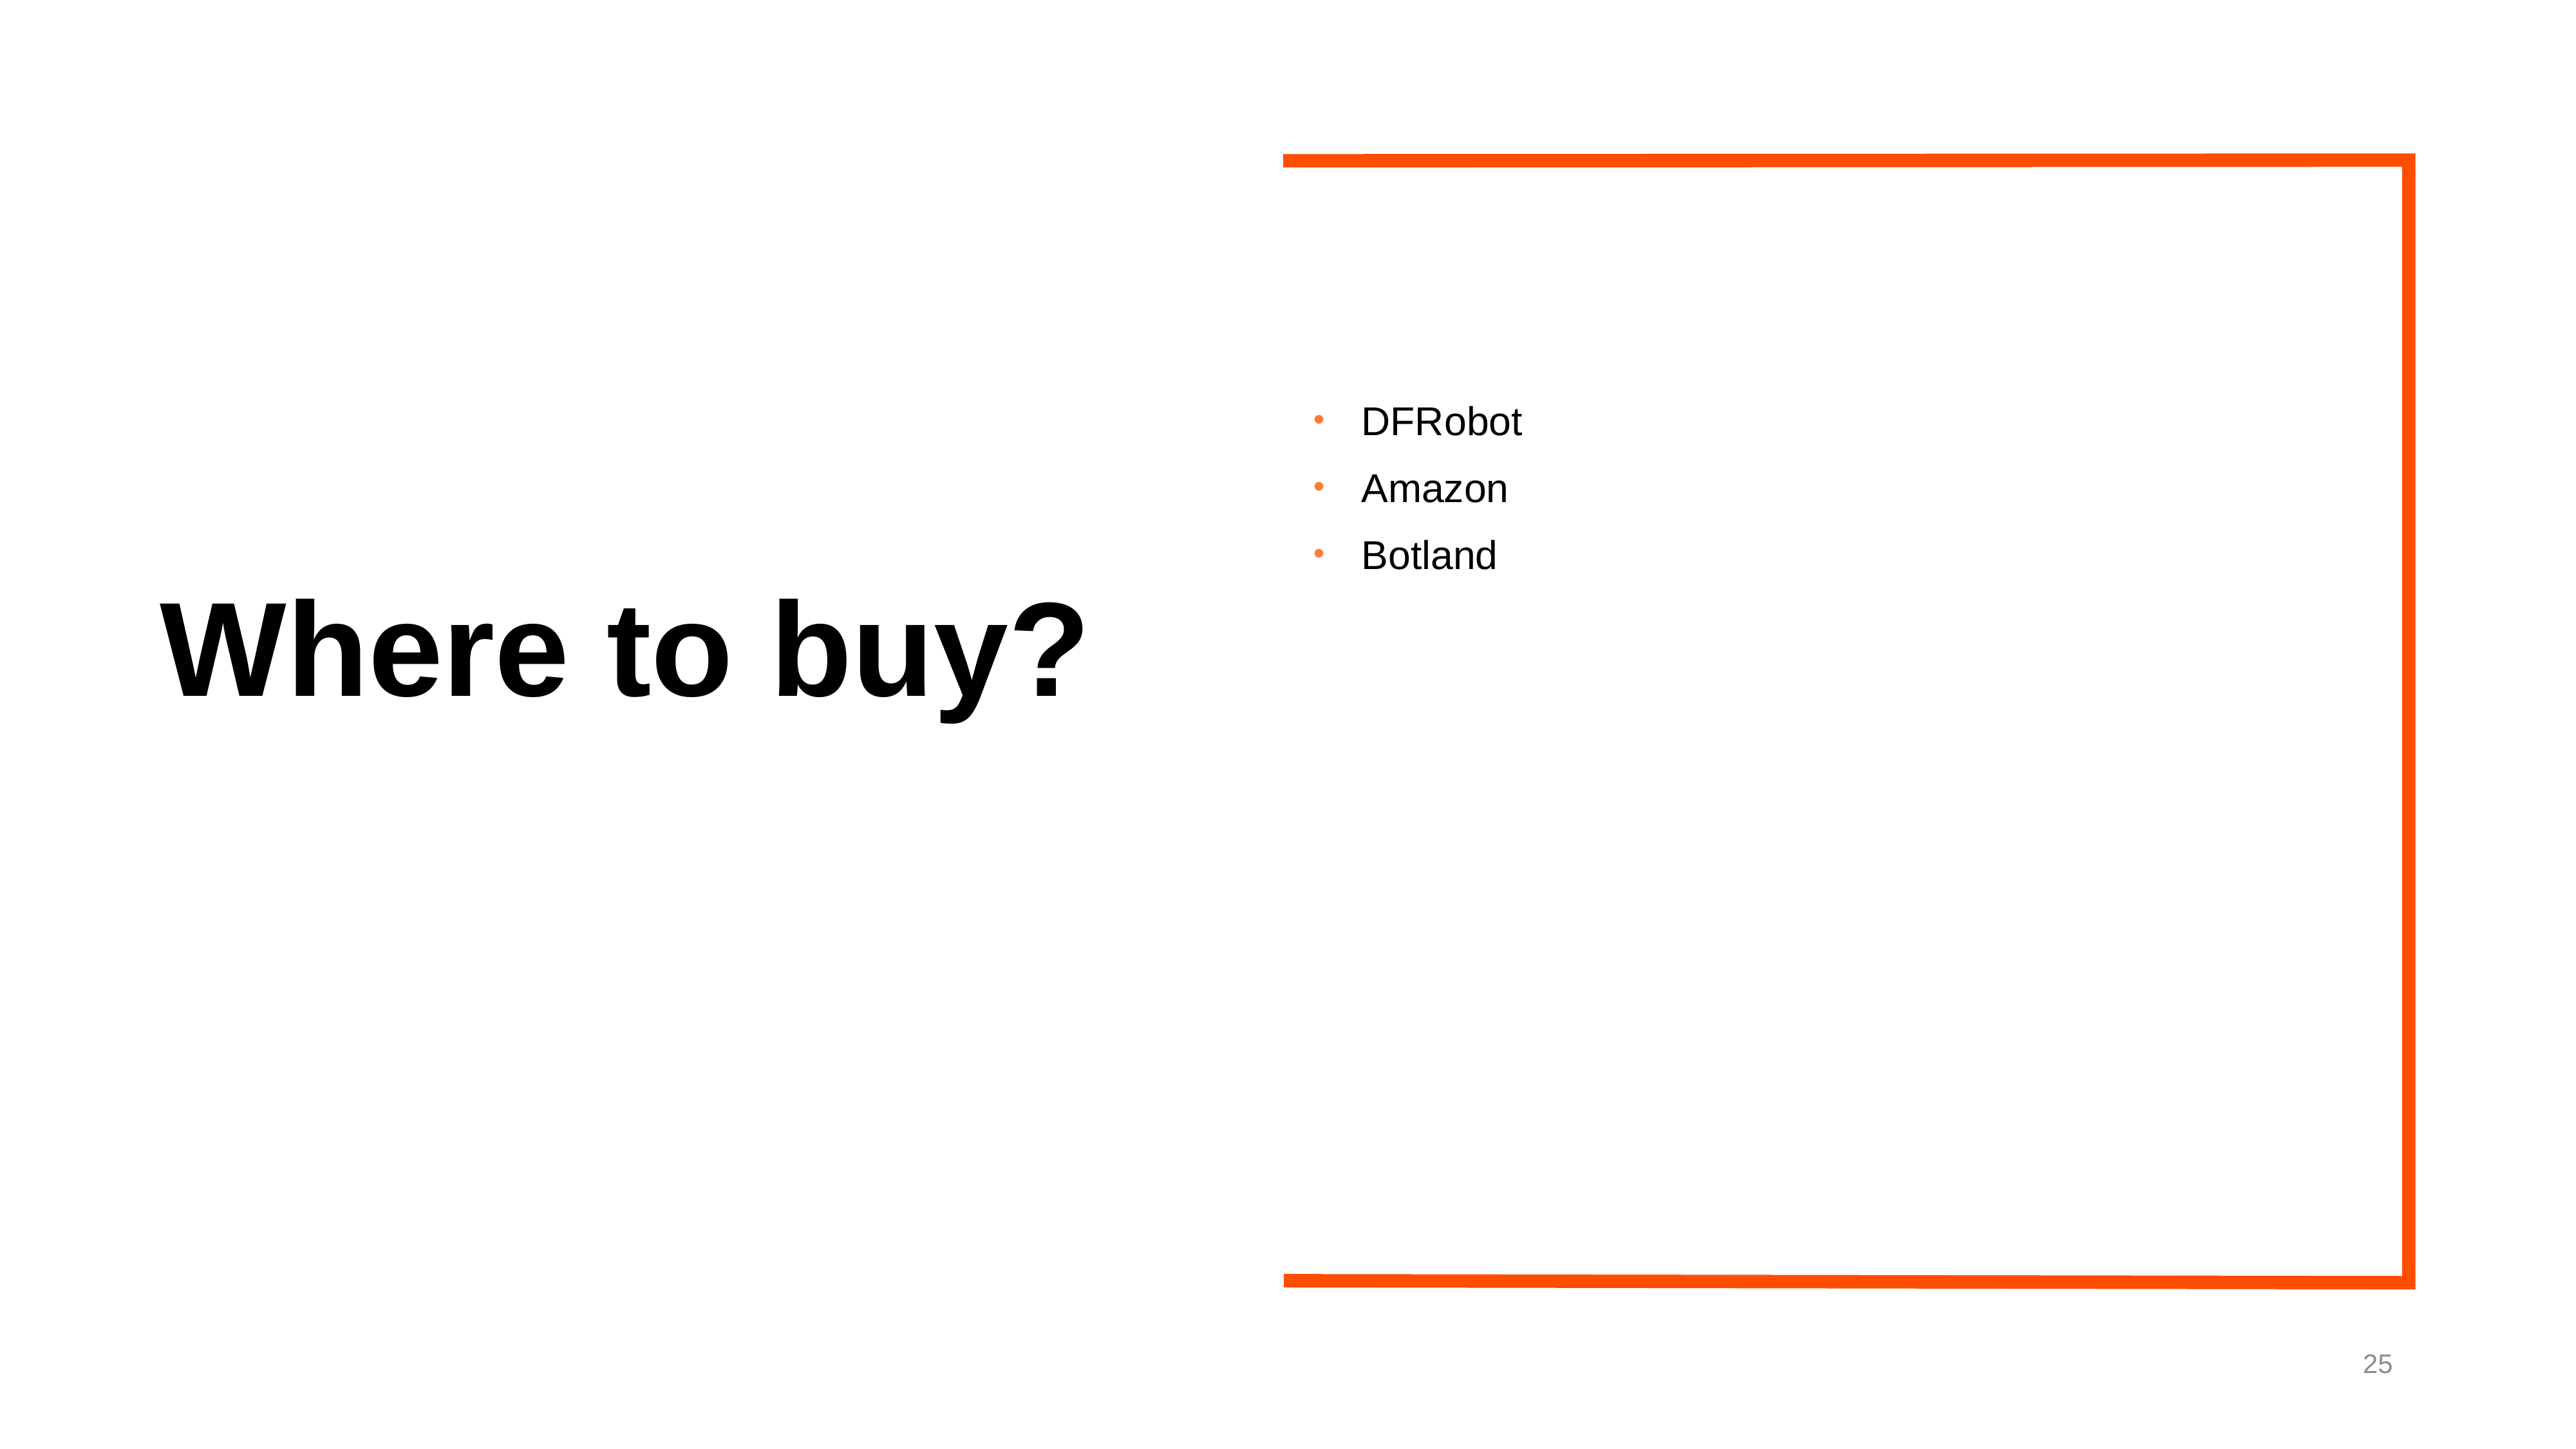

DFRobot
Amazon
Botland

# Where to buy?
25